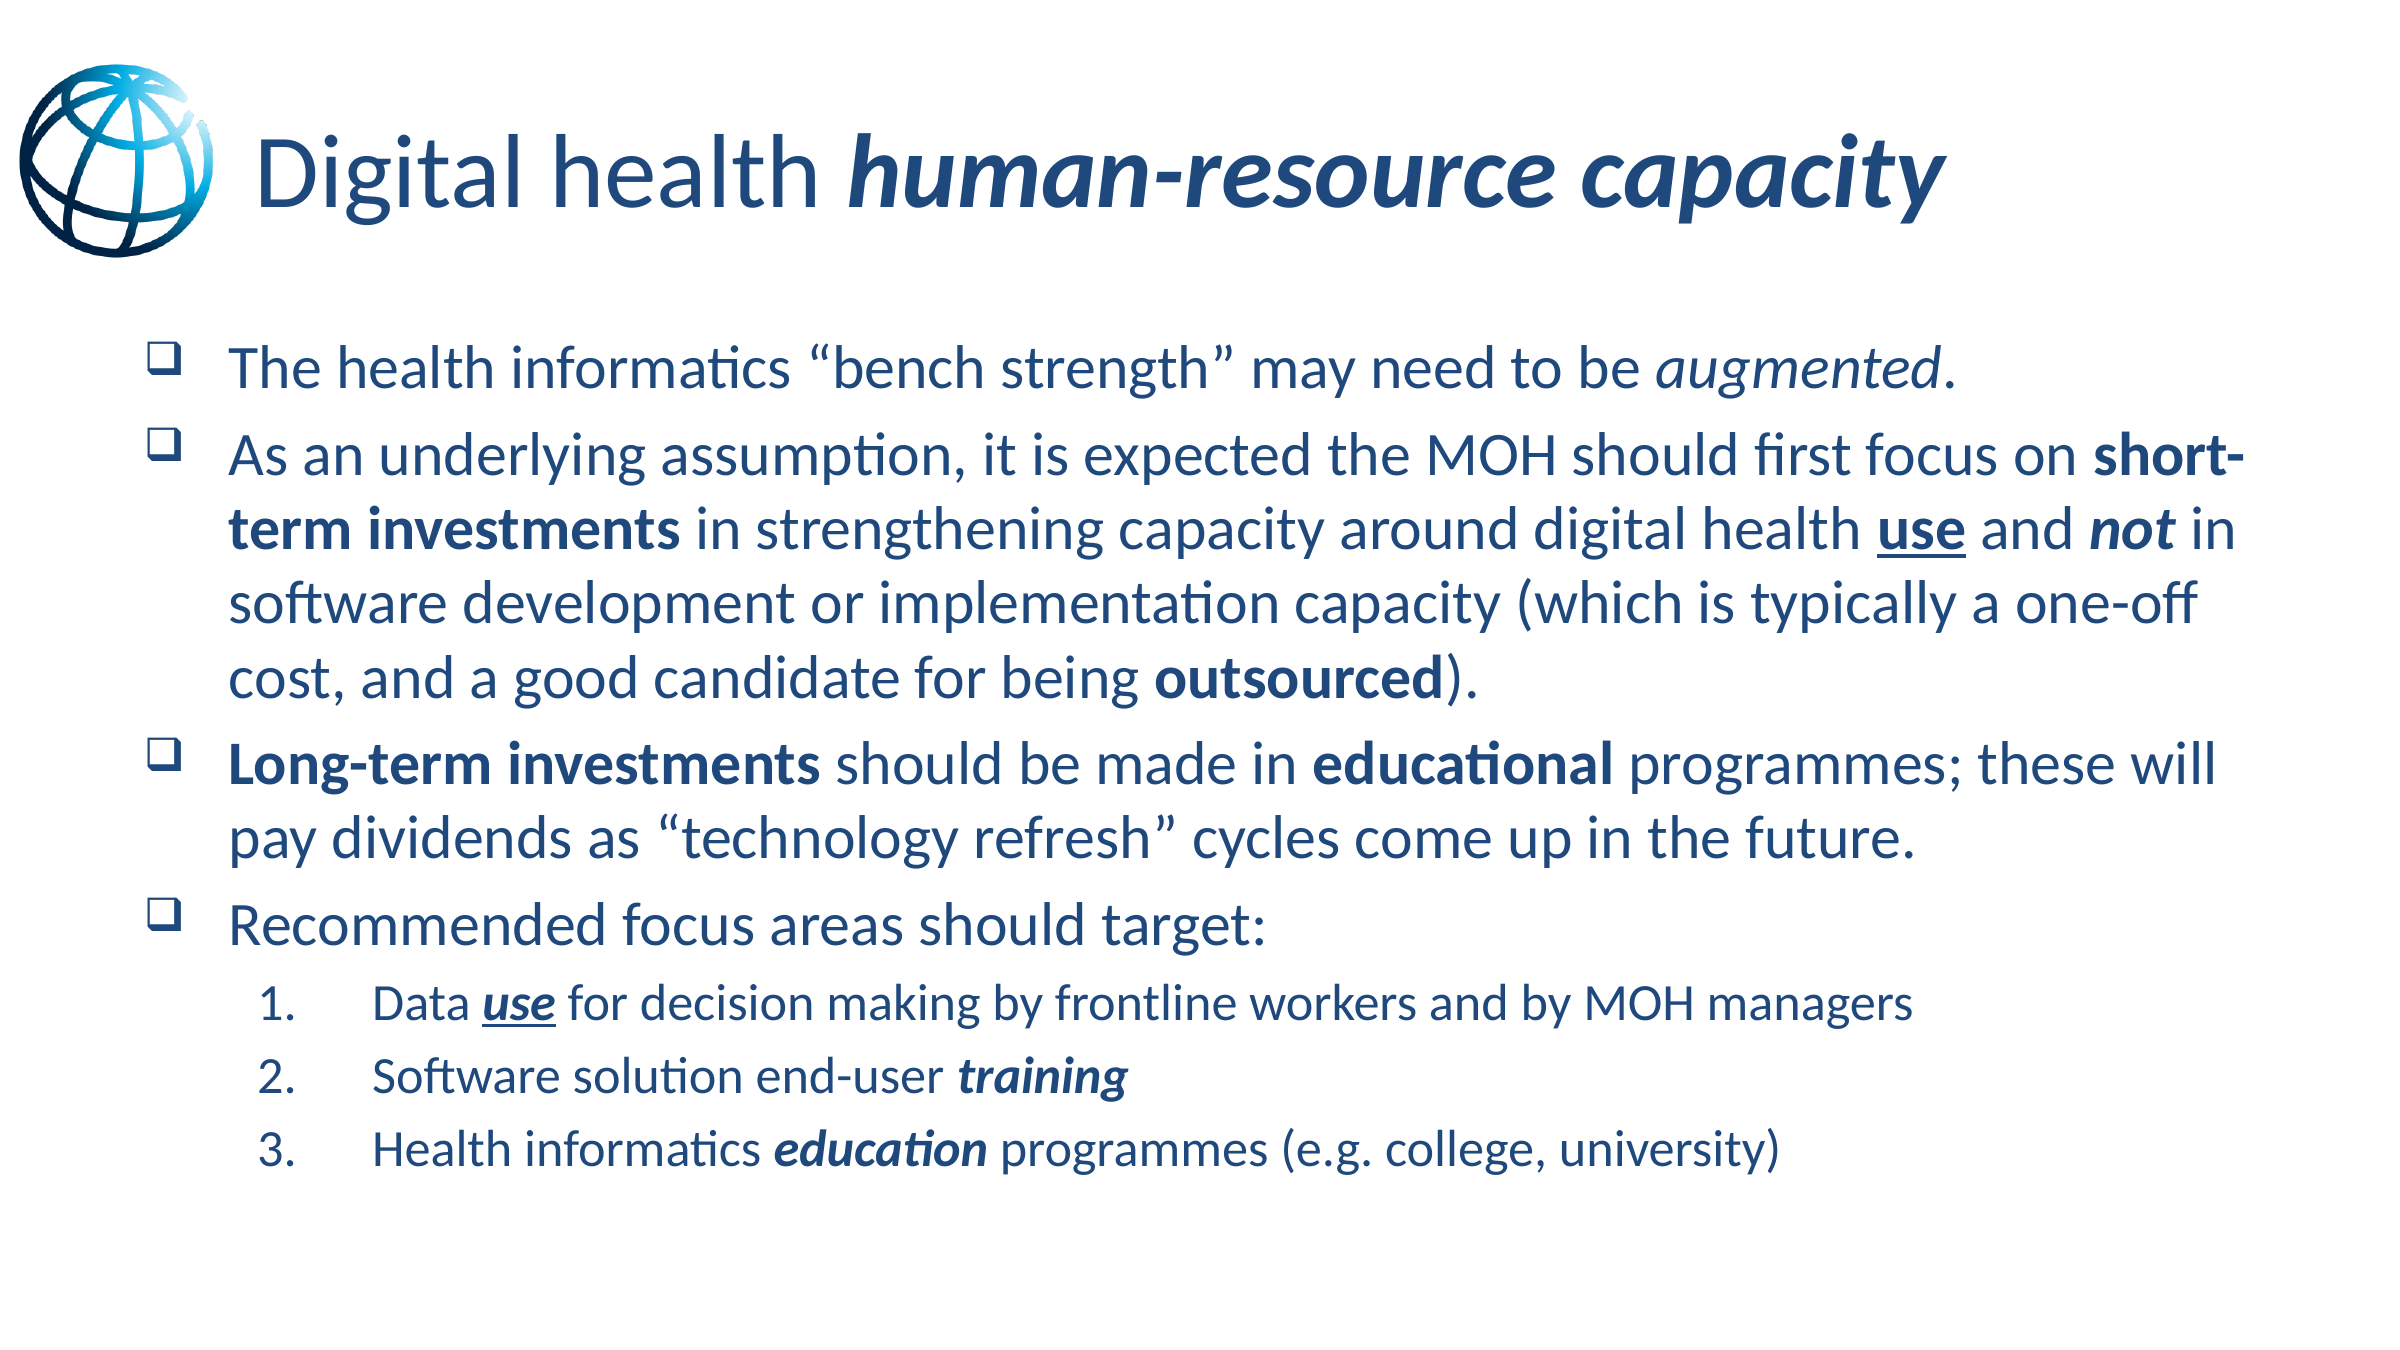

# Digital health human-resource capacity
The health informatics “bench strength” may need to be augmented.
As an underlying assumption, it is expected the MOH should first focus on short-term investments in strengthening capacity around digital health use and not in software development or implementation capacity (which is typically a one-off cost, and a good candidate for being outsourced).
Long-term investments should be made in educational programmes; these will pay dividends as “technology refresh” cycles come up in the future.
Recommended focus areas should target:
Data use for decision making by frontline workers and by MOH managers
Software solution end-user training
Health informatics education programmes (e.g. college, university)